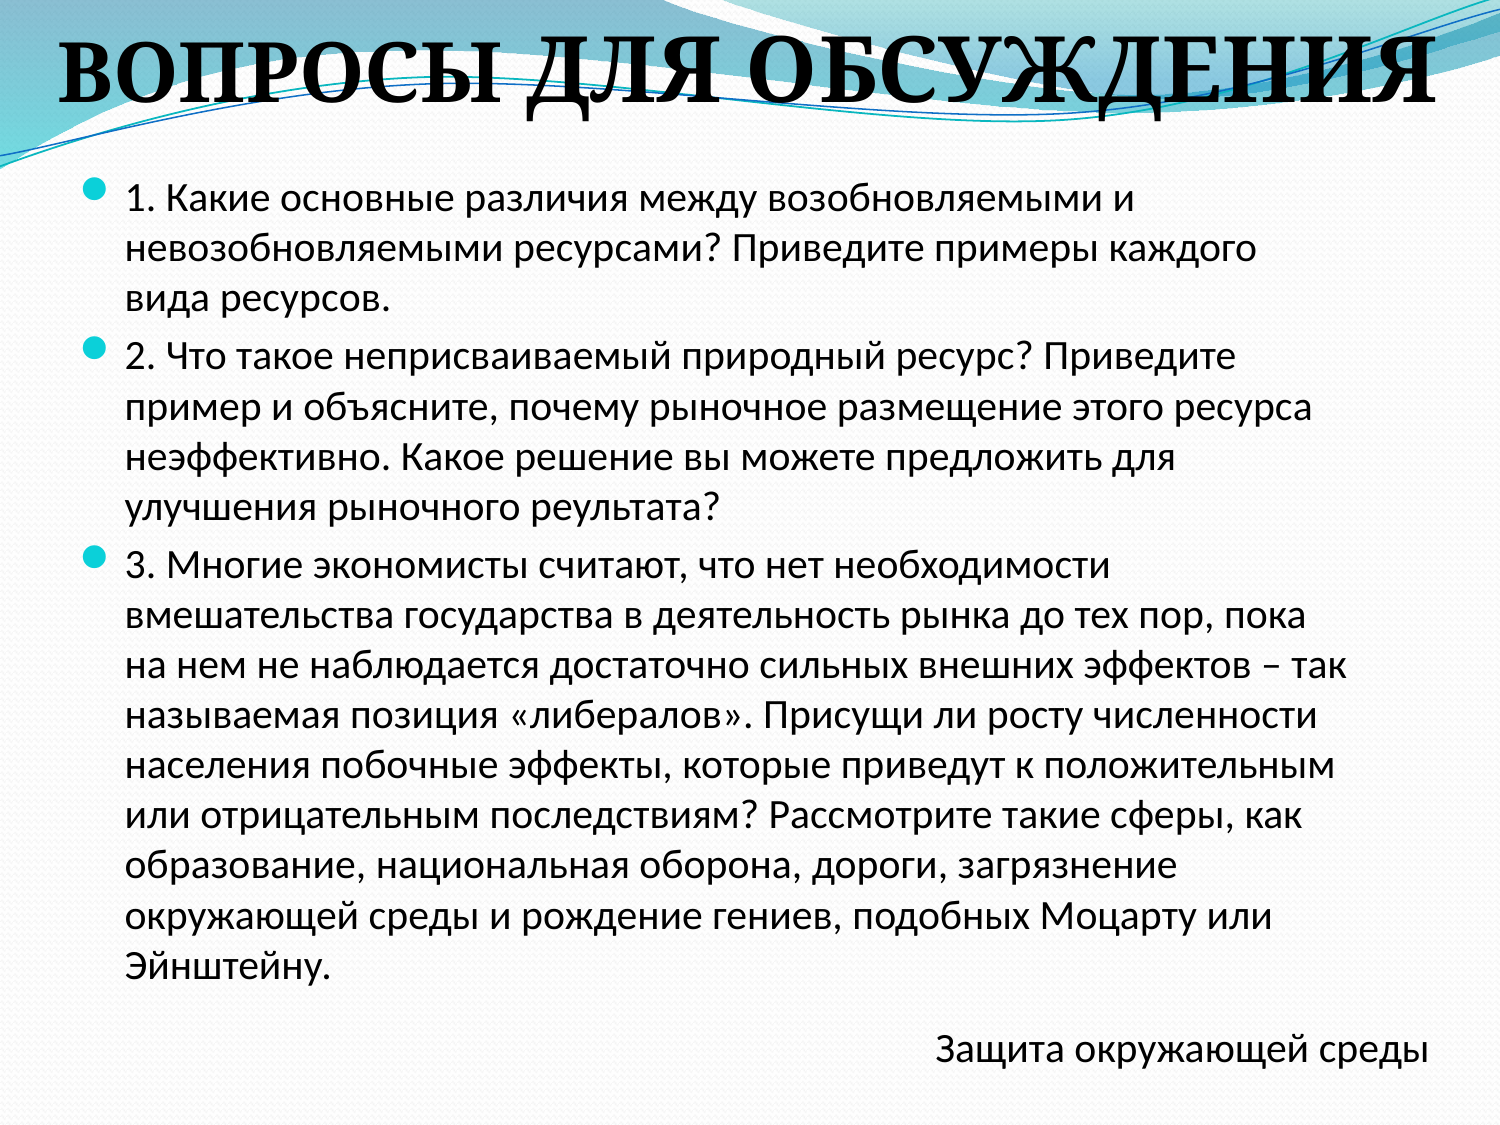

ВОПРОСЫ ДЛЯ ОБСУЖДЕНИЯ
1. Какие основные различия между возобновляемыми и невозобновляемыми ресурсами? Приведите примеры каждого вида ресурсов.
2. Что такое неприсваиваемый природный ресурс? Приведите пример и объясните, почему рыночное размещение этого ресурса неэффективно. Какое решение вы можете предложить для улучшения рыночного реультата?
3. Многие экономисты считают, что нет необходимости вмешательства государства в деятельность рынка до тех пор, пока на нем не наблюдается достаточно сильных внешних эффектов – так называемая позиция «либералов». Присущи ли росту численности населения побочные эффекты, которые приведут к положительным или отрицательным последствиям? Рассмотрите такие сферы, как образование, национальная оборона, дороги, загрязнение окружающей среды и рождение гениев, подобных Моцарту или Эйнштейну.
Защита окружающей среды